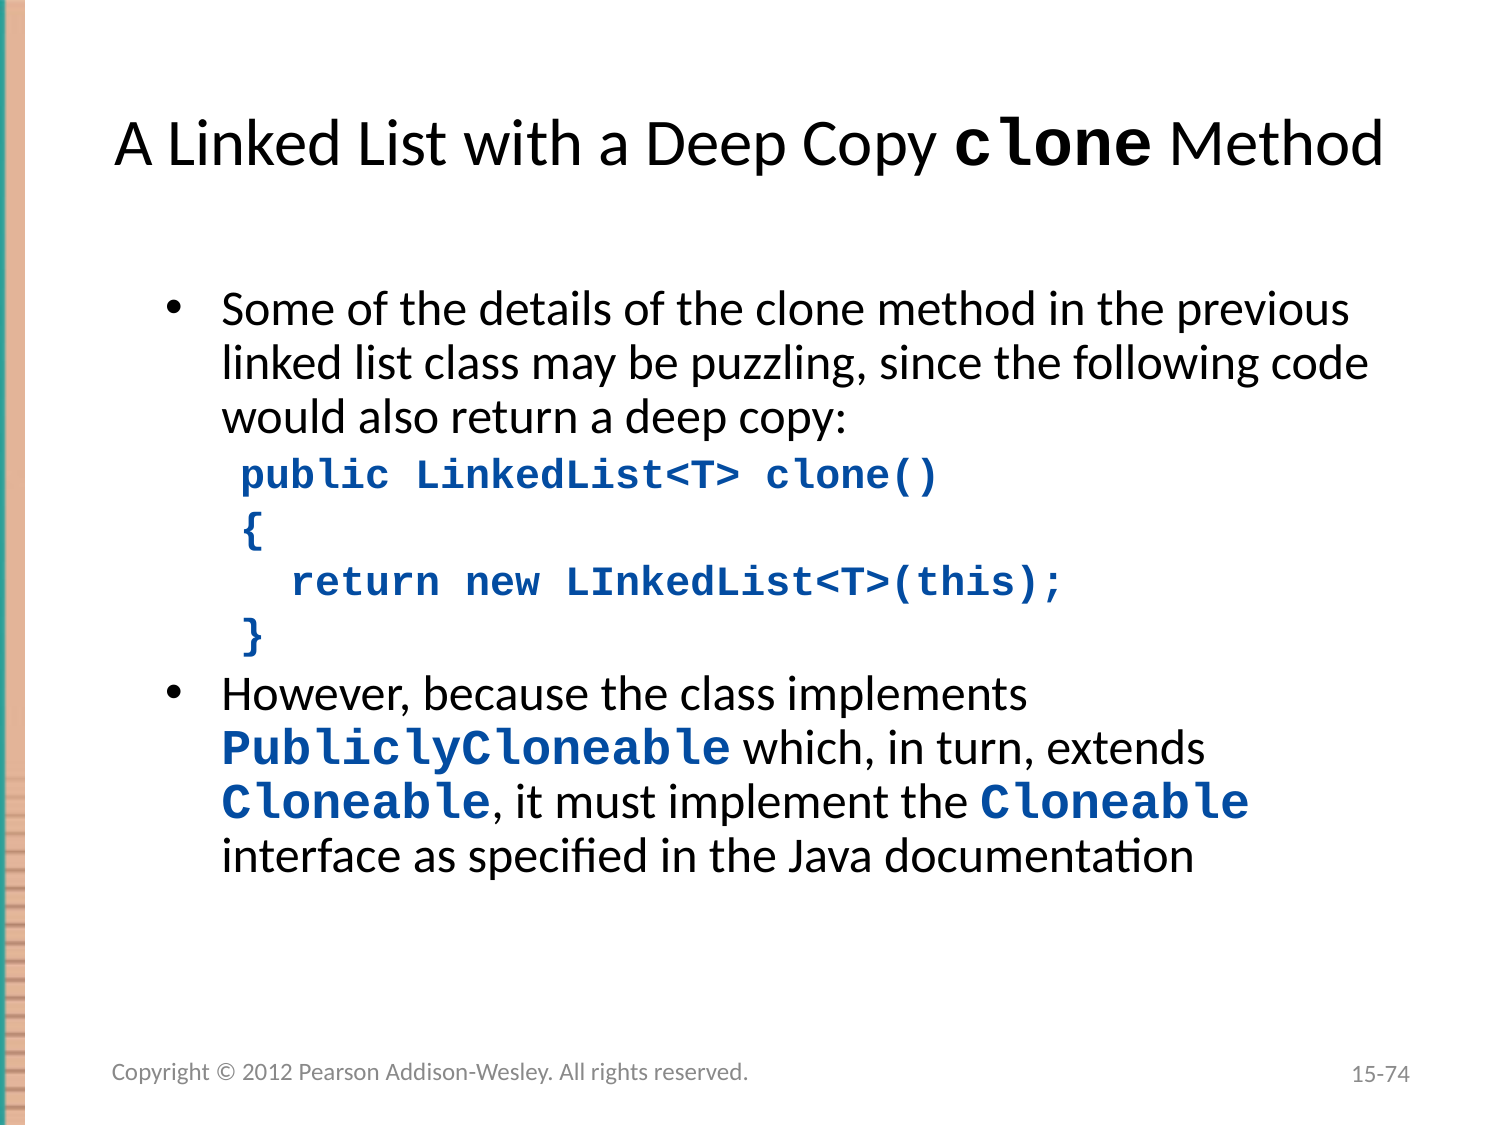

# A Linked List with a Deep Copy clone Method
Some of the details of the clone method in the previous linked list class may be puzzling, since the following code would also return a deep copy:
public LinkedList<T> clone()
{
  return new LInkedList<T>(this);
}
However, because the class implements PubliclyCloneable which, in turn, extends Cloneable, it must implement the Cloneable interface as specified in the Java documentation
Copyright © 2012 Pearson Addison-Wesley. All rights reserved.
15-74